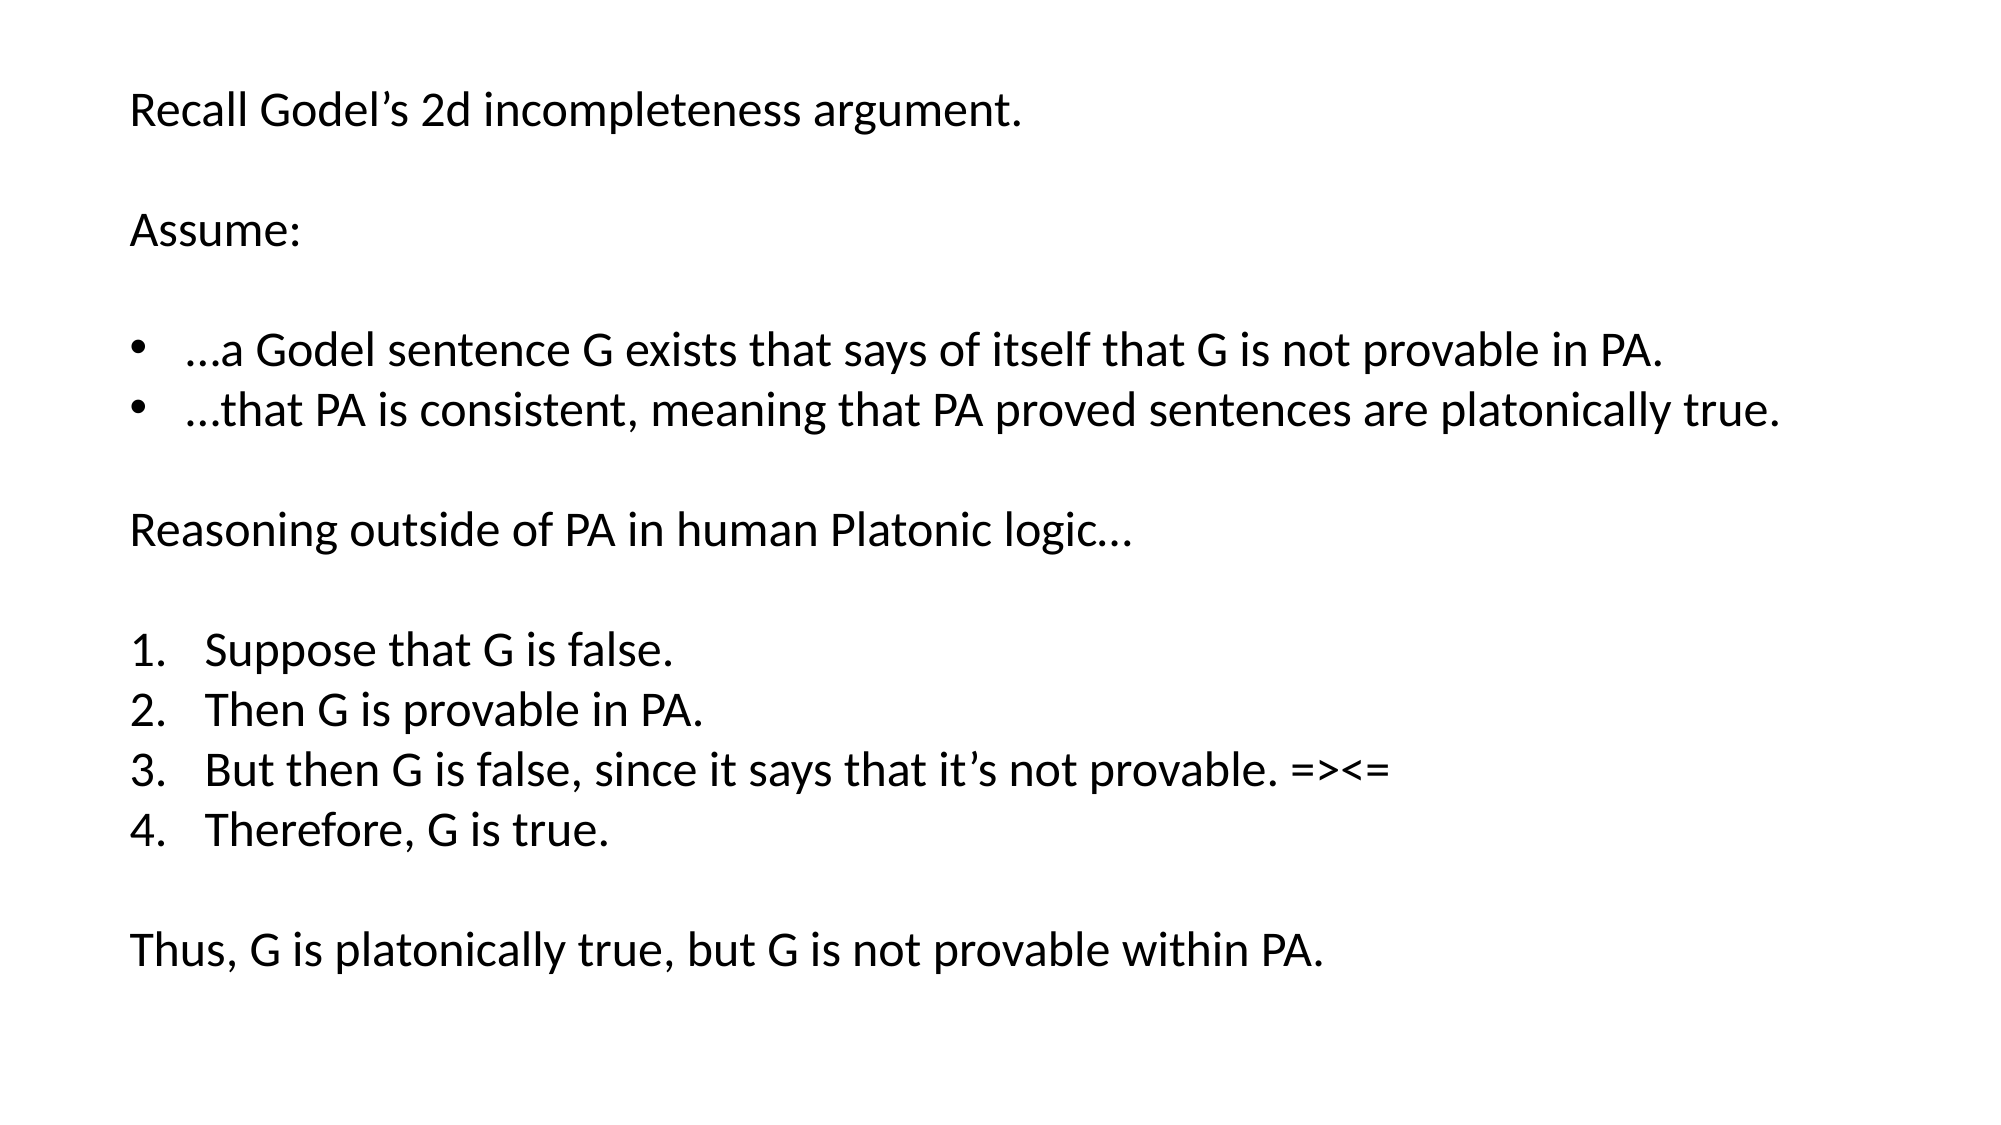

Recall Godel’s 2d incompleteness argument.

Assume:

…a Godel sentence G exists that says of itself that G is not provable in PA.
…that PA is consistent, meaning that PA proved sentences are platonically true.

Reasoning outside of PA in human Platonic logic…

Suppose that G is false.
Then G is provable in PA.
But then G is false, since it says that it’s not provable. =><=
Therefore, G is true.

Thus, G is platonically true, but G is not provable within PA.